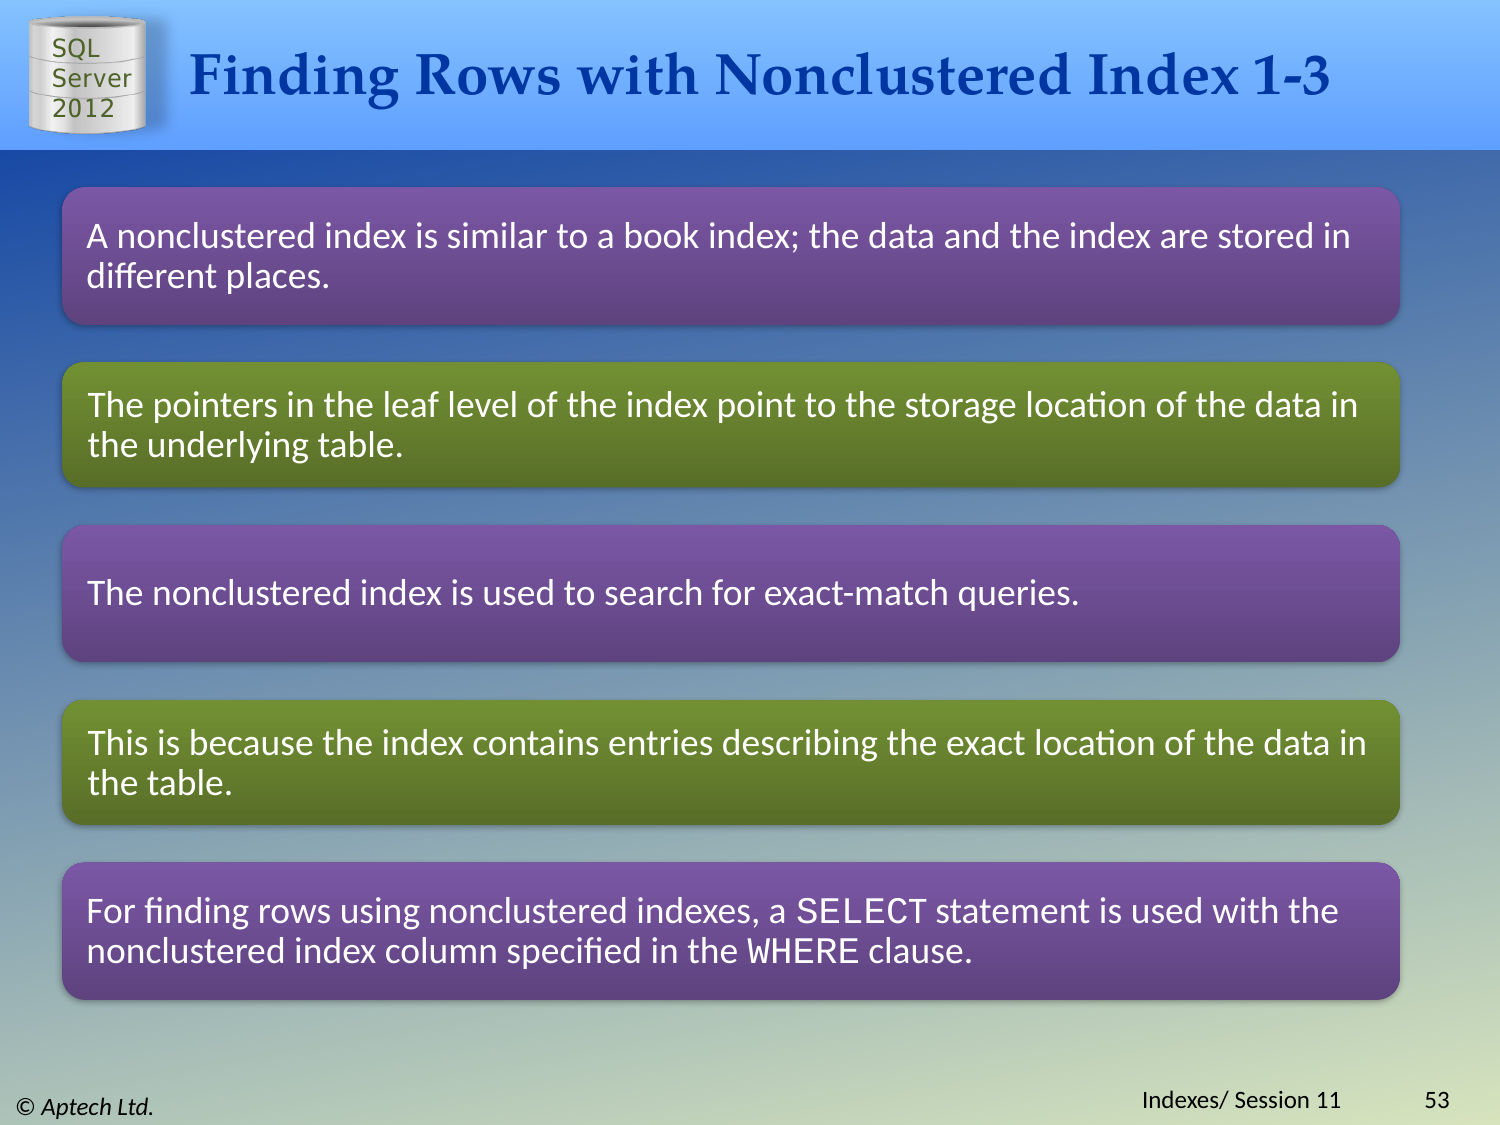

# Finding Rows with Nonclustered Index 1-3

A nonclustered index is similar to a book index; the data and the index are stored in different places.

The pointers in the leaf level of the index point to the storage location of the data in the underlying table.

The nonclustered index is used to search for exact-match queries.

This is because the index contains entries describing the exact location of the data in the table.

For finding rows using nonclustered indexes, a SELECT statement is used with the nonclustered index column specified in the WHERE clause.
Indexes/ Session 11
53